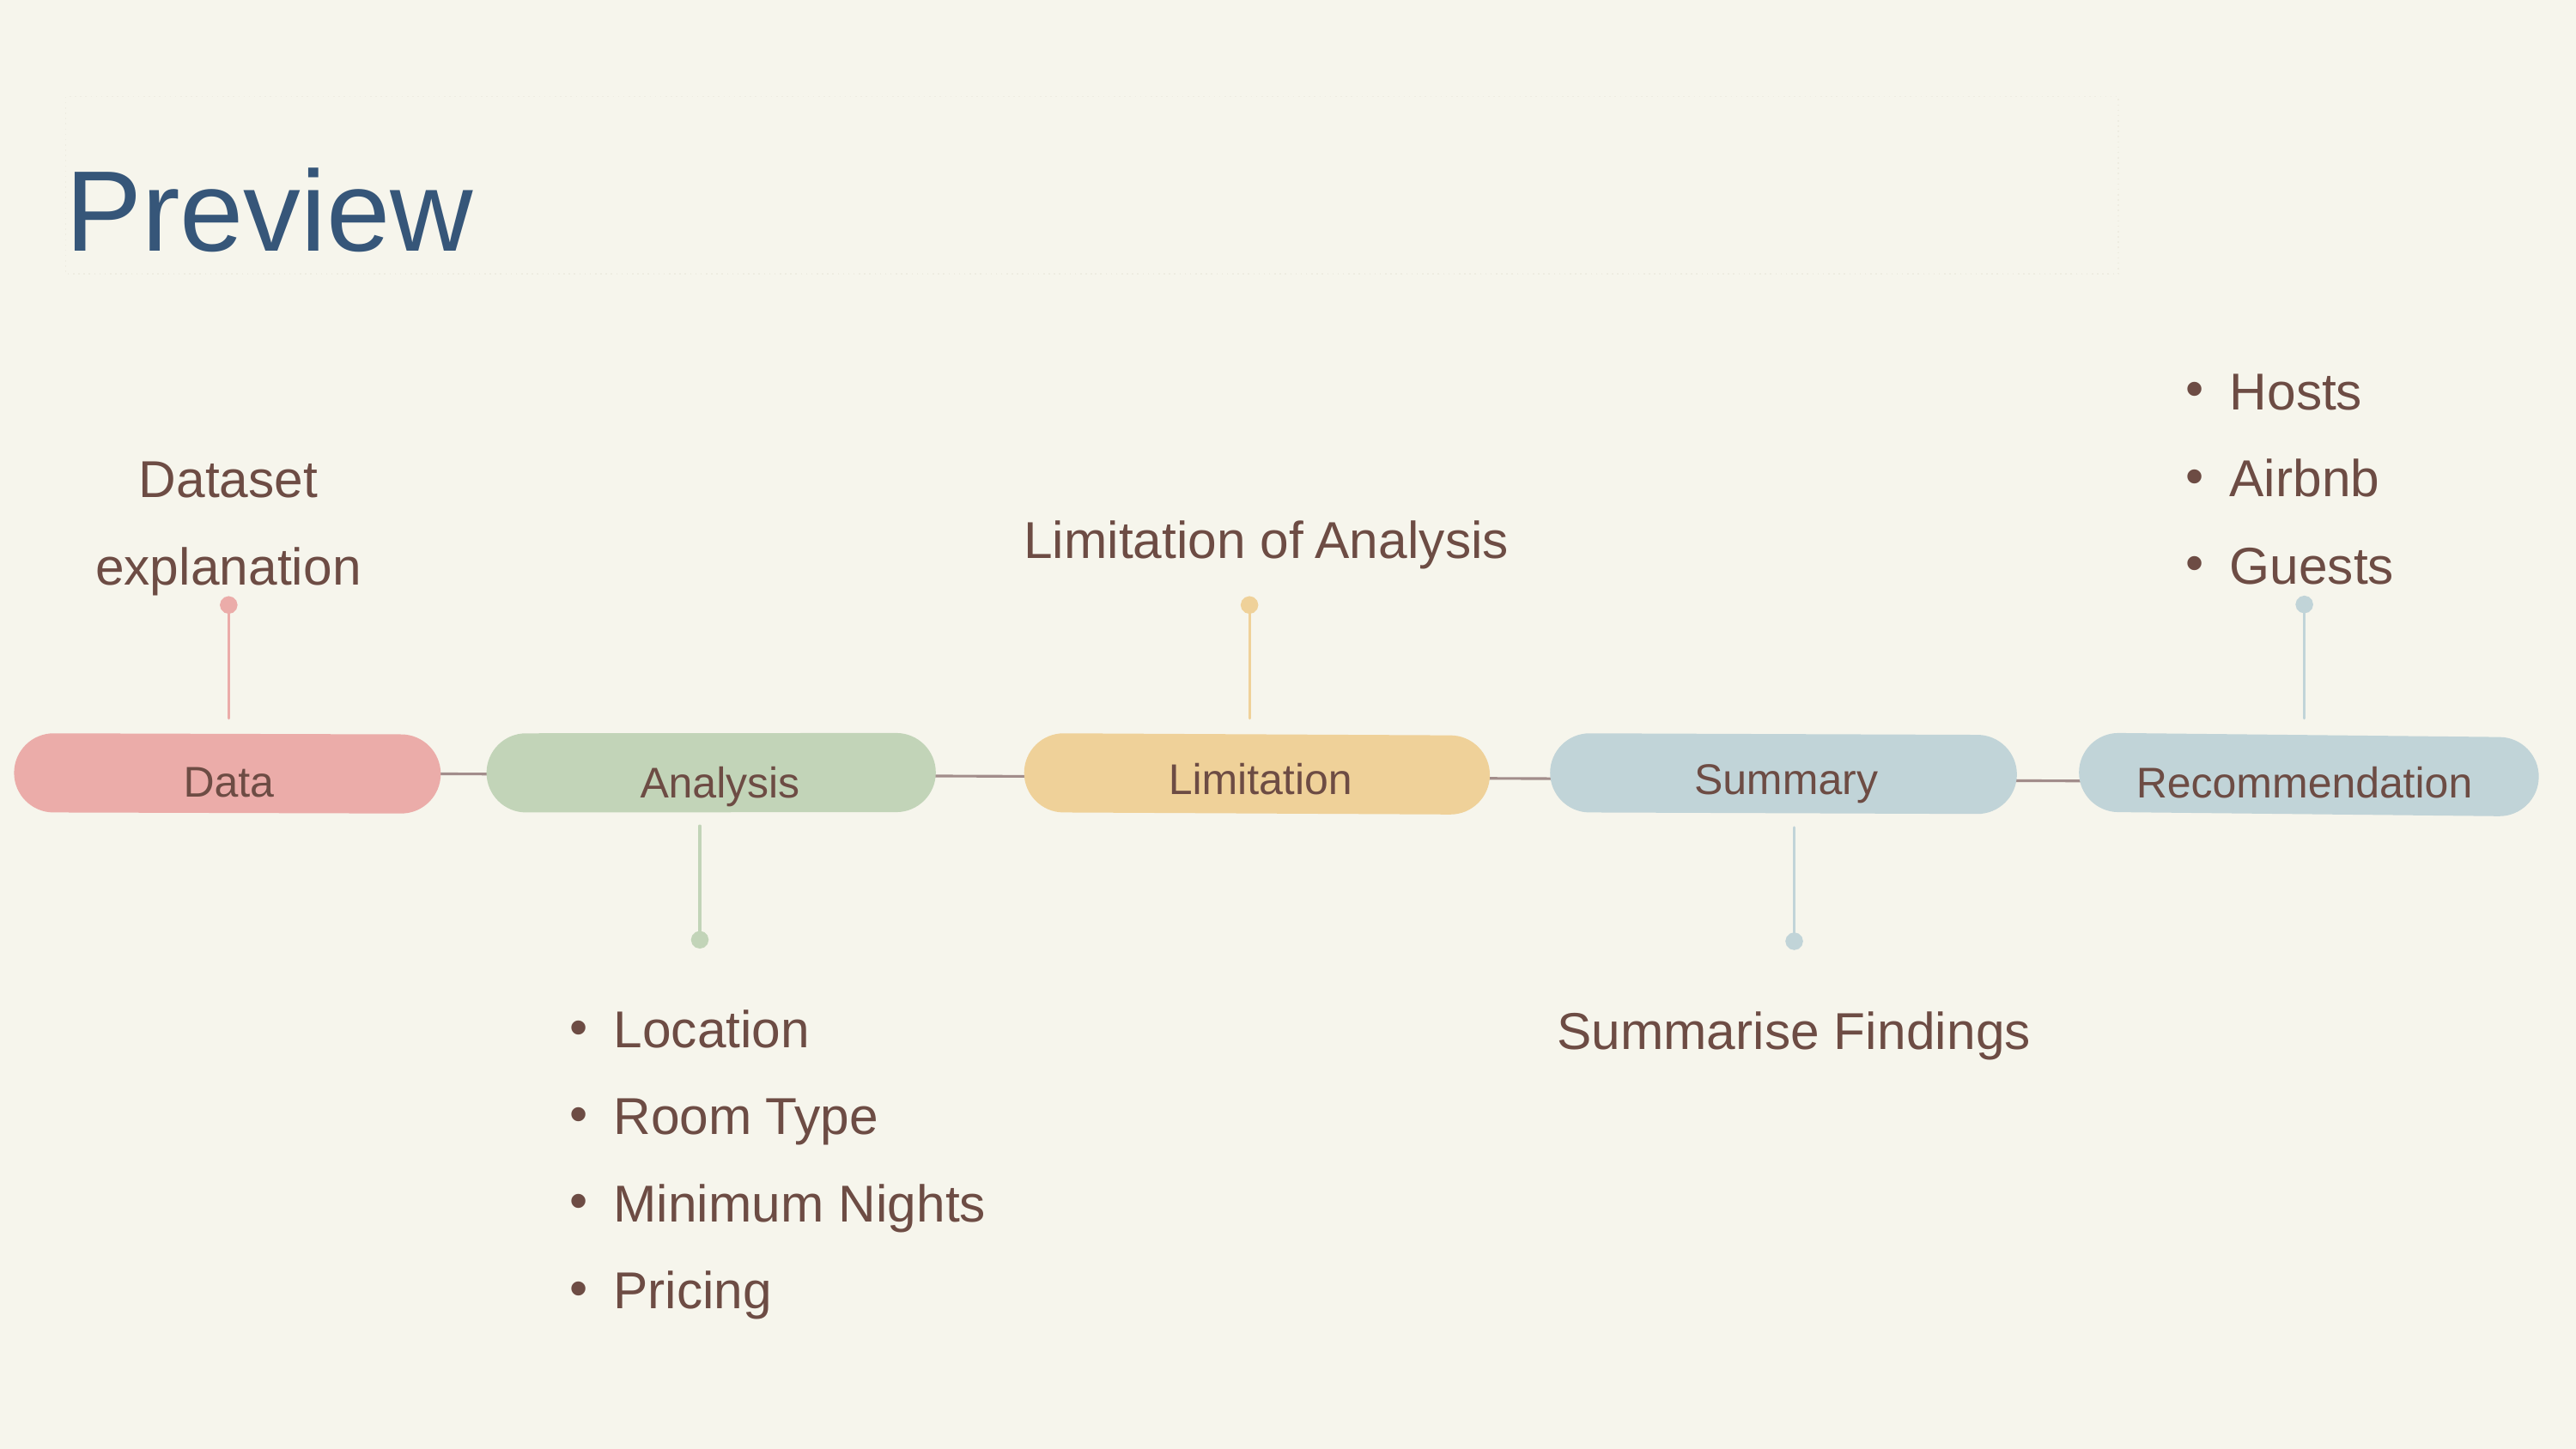

Preview
Hosts
Airbnb
Guests
Dataset explanation
Limitation of Analysis
Limitation
Summary
Data
Analysis
Recommendation
Location
Room Type
Minimum Nights
Pricing
Summarise Findings